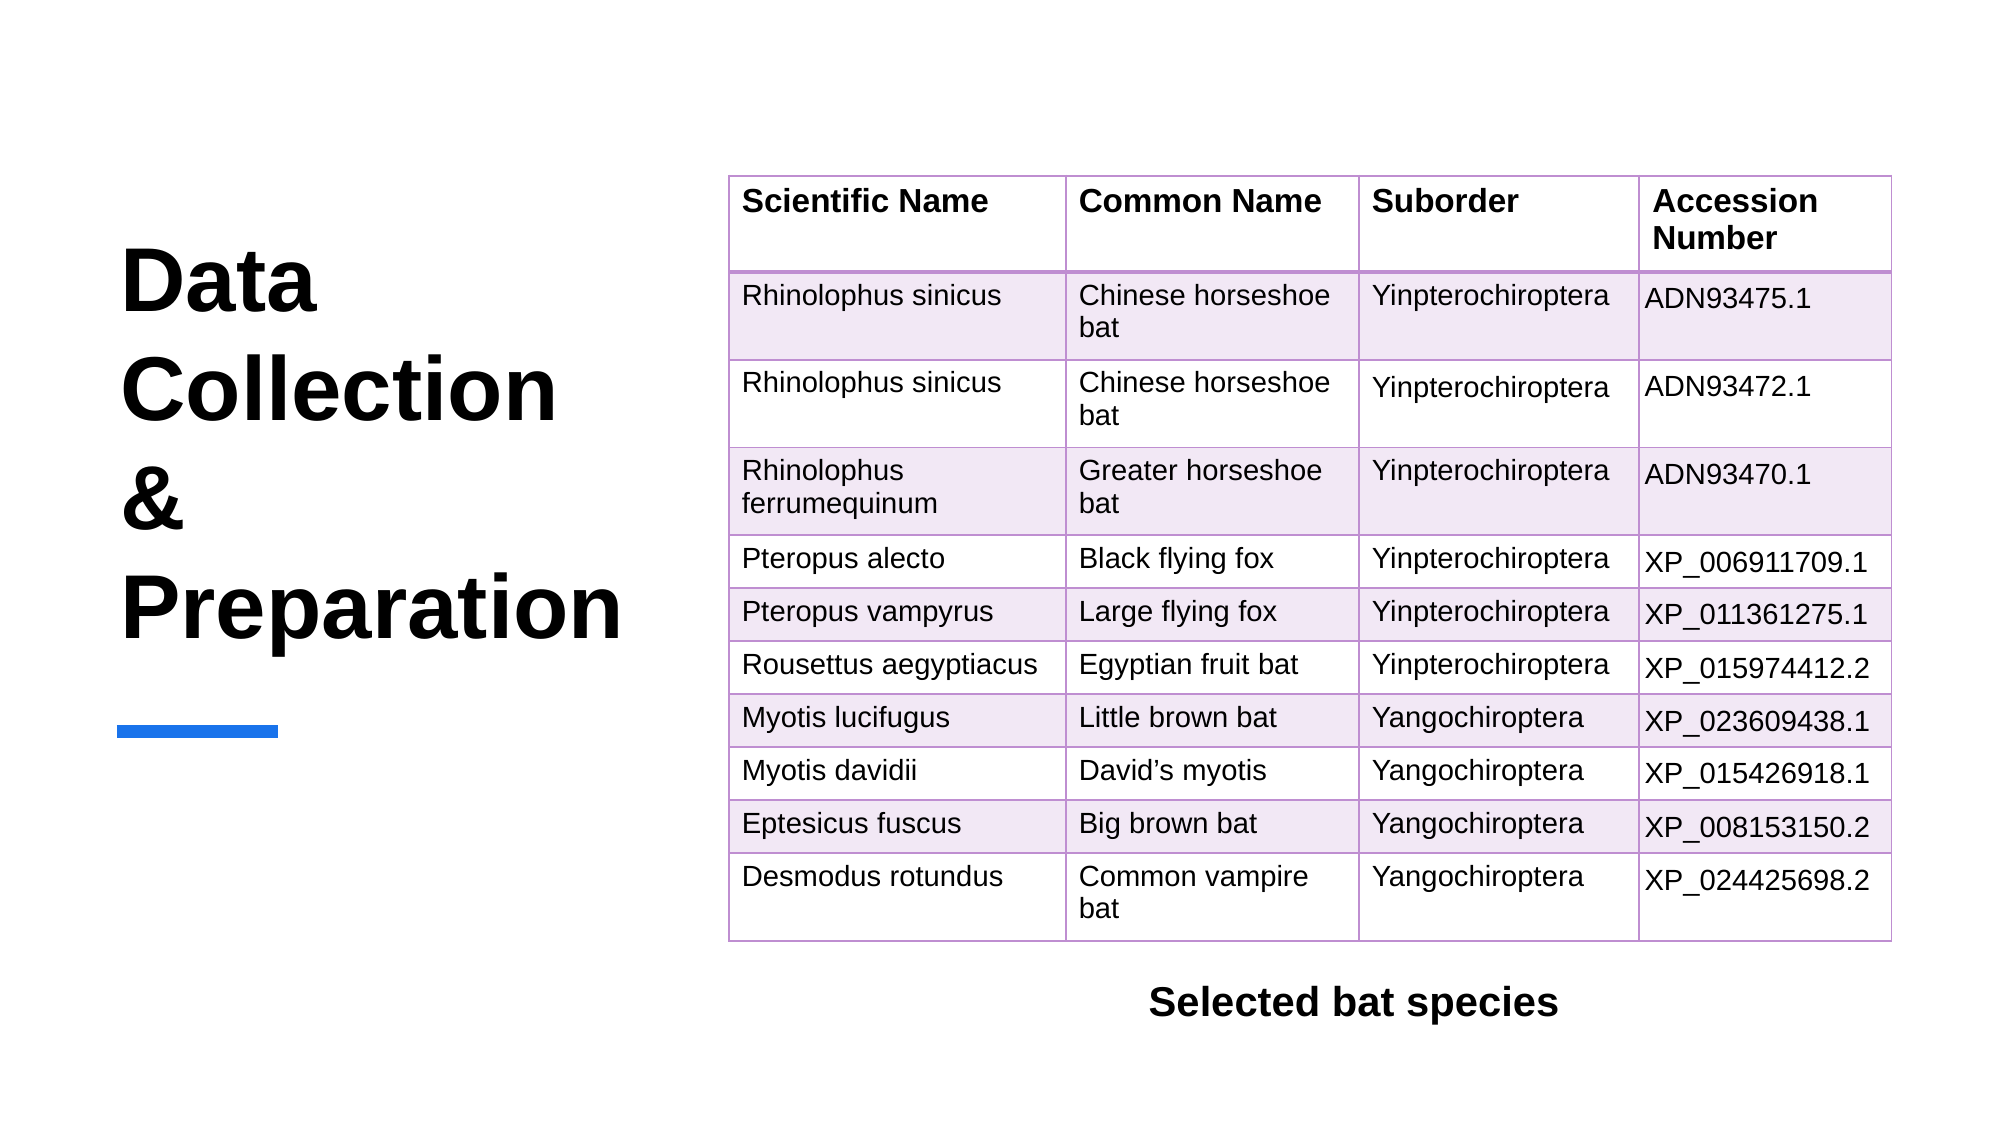

| Scientific Name | Common Name | Suborder | Accession Number |
| --- | --- | --- | --- |
| Rhinolophus sinicus | Chinese horseshoe bat | Yinpterochiroptera | ADN93475.1 |
| Rhinolophus sinicus | Chinese horseshoe bat | Yinpterochiroptera | ADN93472.1 |
| Rhinolophus ferrumequinum | Greater horseshoe bat | Yinpterochiroptera | ADN93470.1 |
| Pteropus alecto | Black flying fox | Yinpterochiroptera | XP\_006911709.1 |
| Pteropus vampyrus | Large flying fox | Yinpterochiroptera | XP\_011361275.1 |
| Rousettus aegyptiacus | Egyptian fruit bat | Yinpterochiroptera | XP\_015974412.2 |
| Myotis lucifugus | Little brown bat | Yangochiroptera | XP\_023609438.1 |
| Myotis davidii | David’s myotis | Yangochiroptera | XP\_015426918.1 |
| Eptesicus fuscus | Big brown bat | Yangochiroptera | XP\_008153150.2 |
| Desmodus rotundus | Common vampire bat | Yangochiroptera | XP\_024425698.2 |
Data Collection & Preparation
Selected bat species